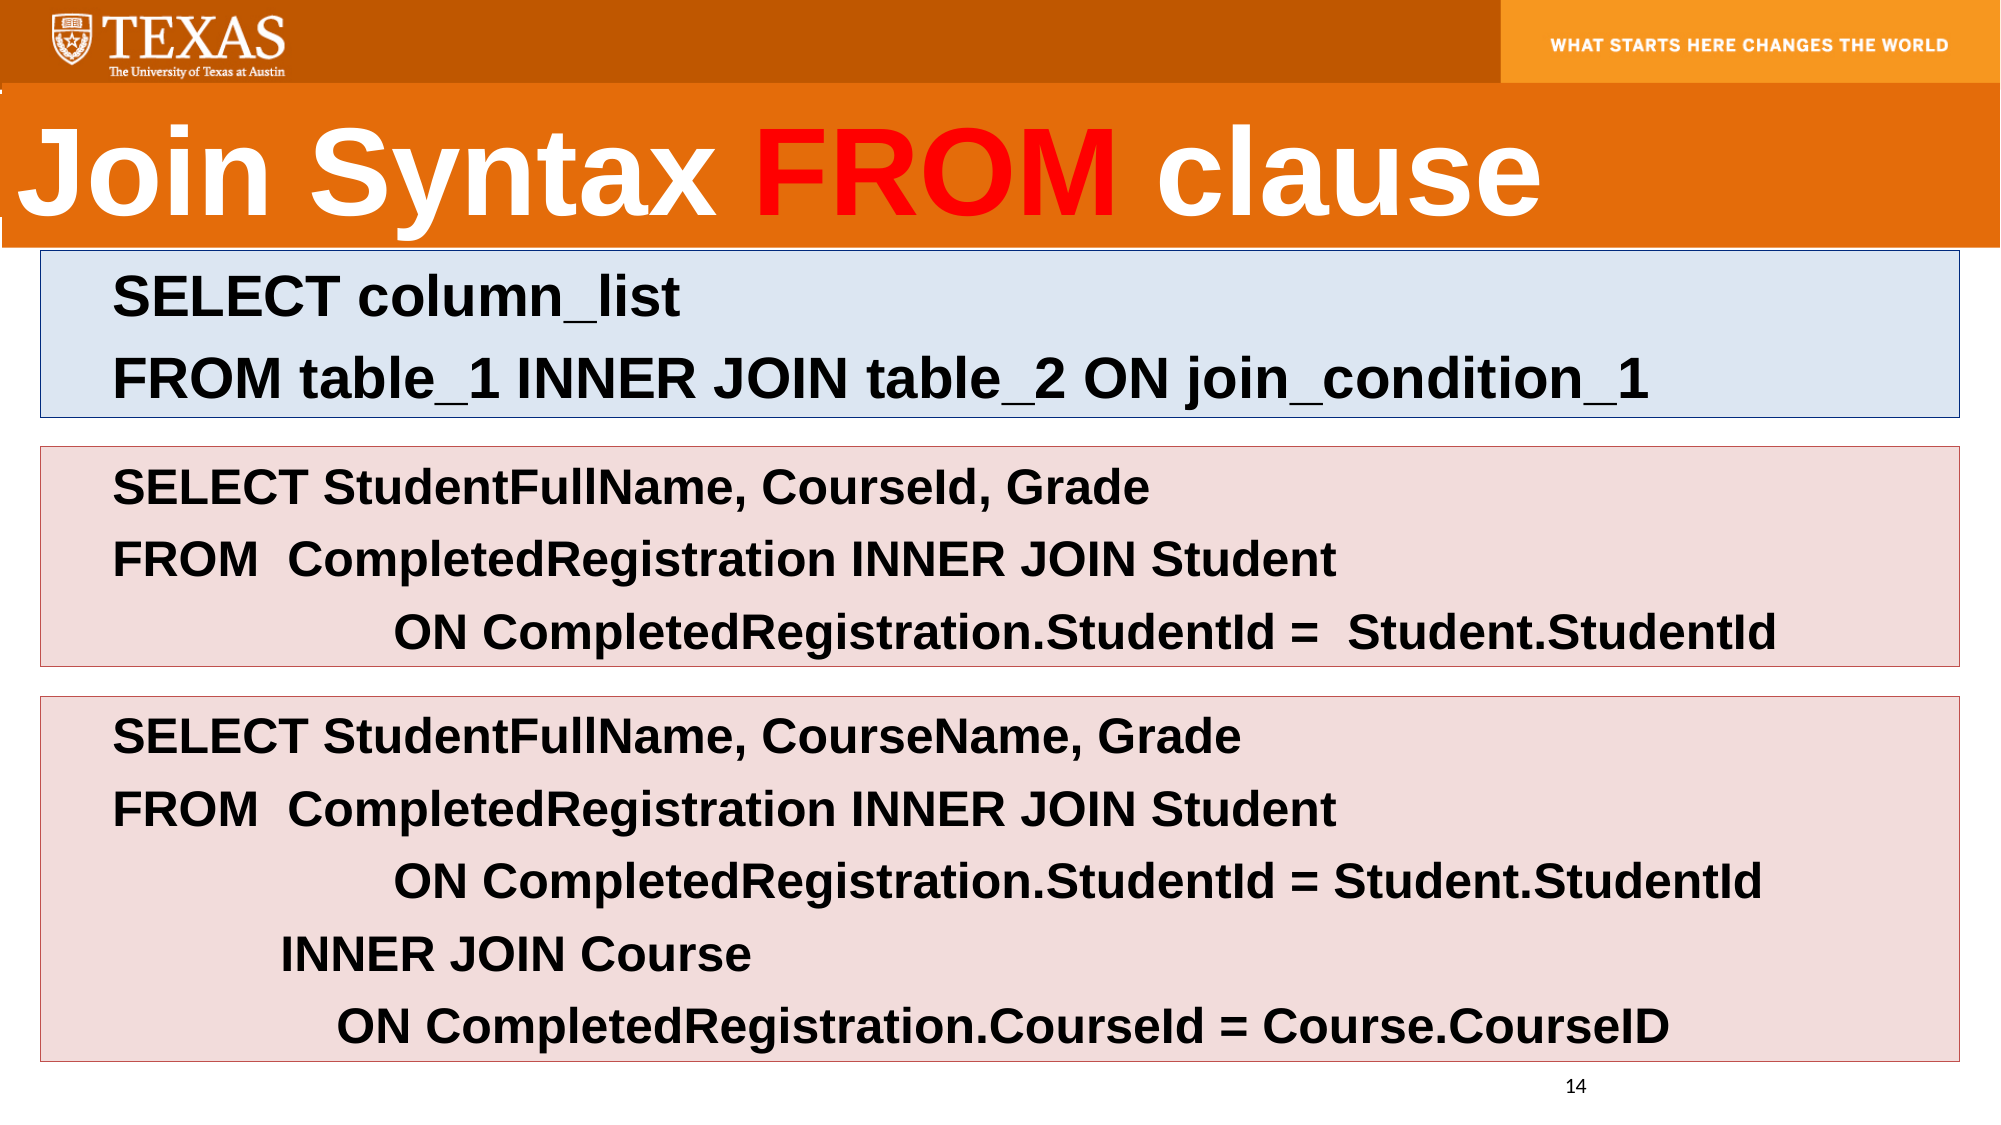

Join Syntax FROM clause

SELECT column_list
FROM table_1 INNER JOIN table_2 ON join_condition_1
SELECT StudentFullName, CourseId, Grade
FROM  CompletedRegistration INNER JOIN Student
	    ON CompletedRegistration.StudentId =  Student.StudentId
SELECT StudentFullName, CourseName, Grade
FROM  CompletedRegistration INNER JOIN Student
	    ON CompletedRegistration.StudentId = Student.StudentId
            INNER JOIN Course
                ON CompletedRegistration.CourseId = Course.CourseID
14